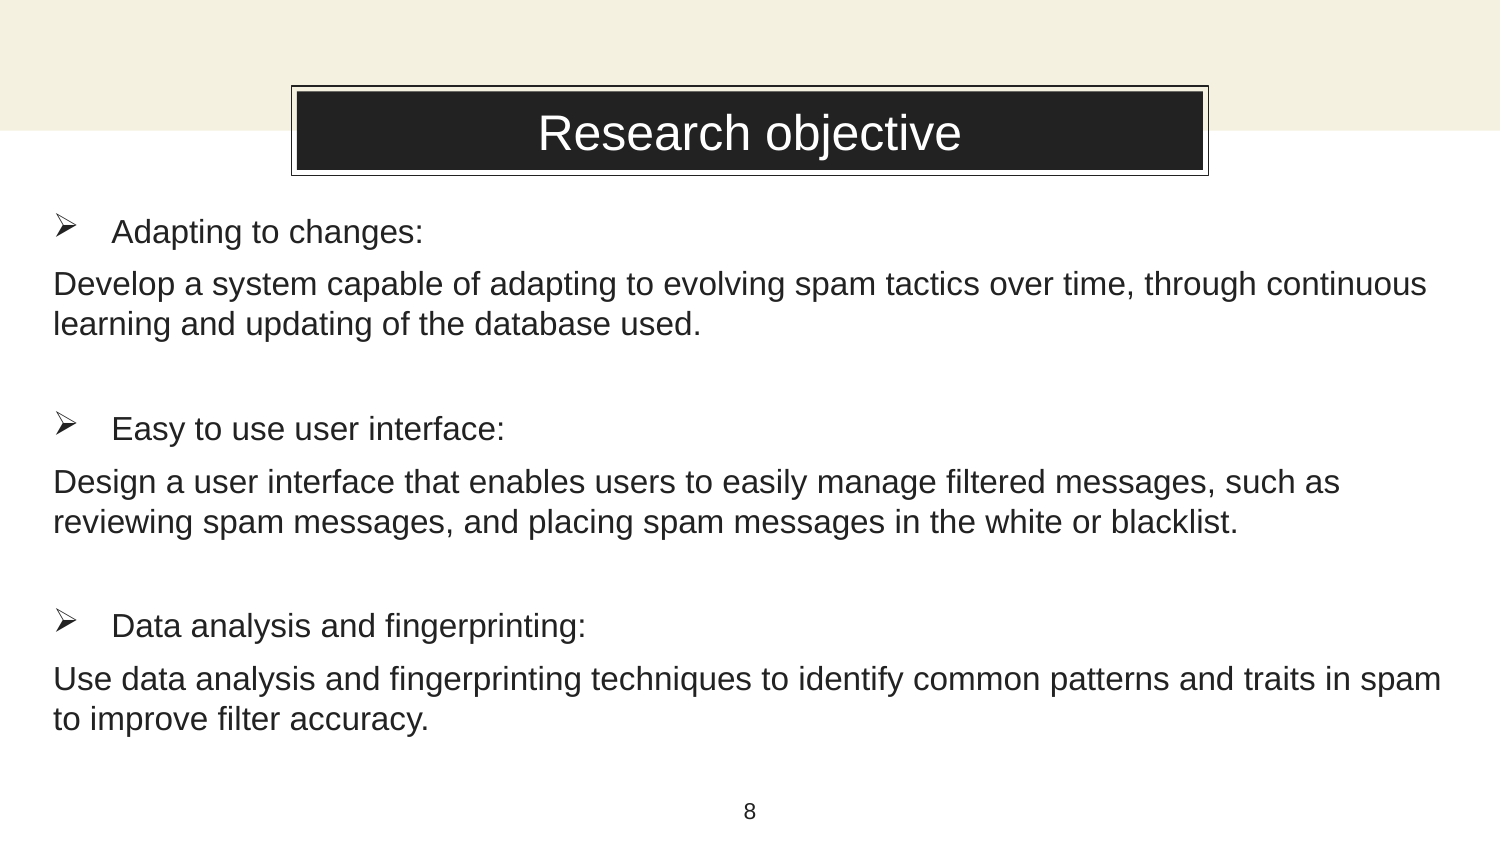

# Research objective
Adapting to changes:
Develop a system capable of adapting to evolving spam tactics over time, through continuous learning and updating of the database used.

Easy to use user interface:
Design a user interface that enables users to easily manage filtered messages, such as reviewing spam messages, and placing spam messages in the white or blacklist.

Data analysis and fingerprinting:
Use data analysis and fingerprinting techniques to identify common patterns and traits in spam to improve filter accuracy.
8